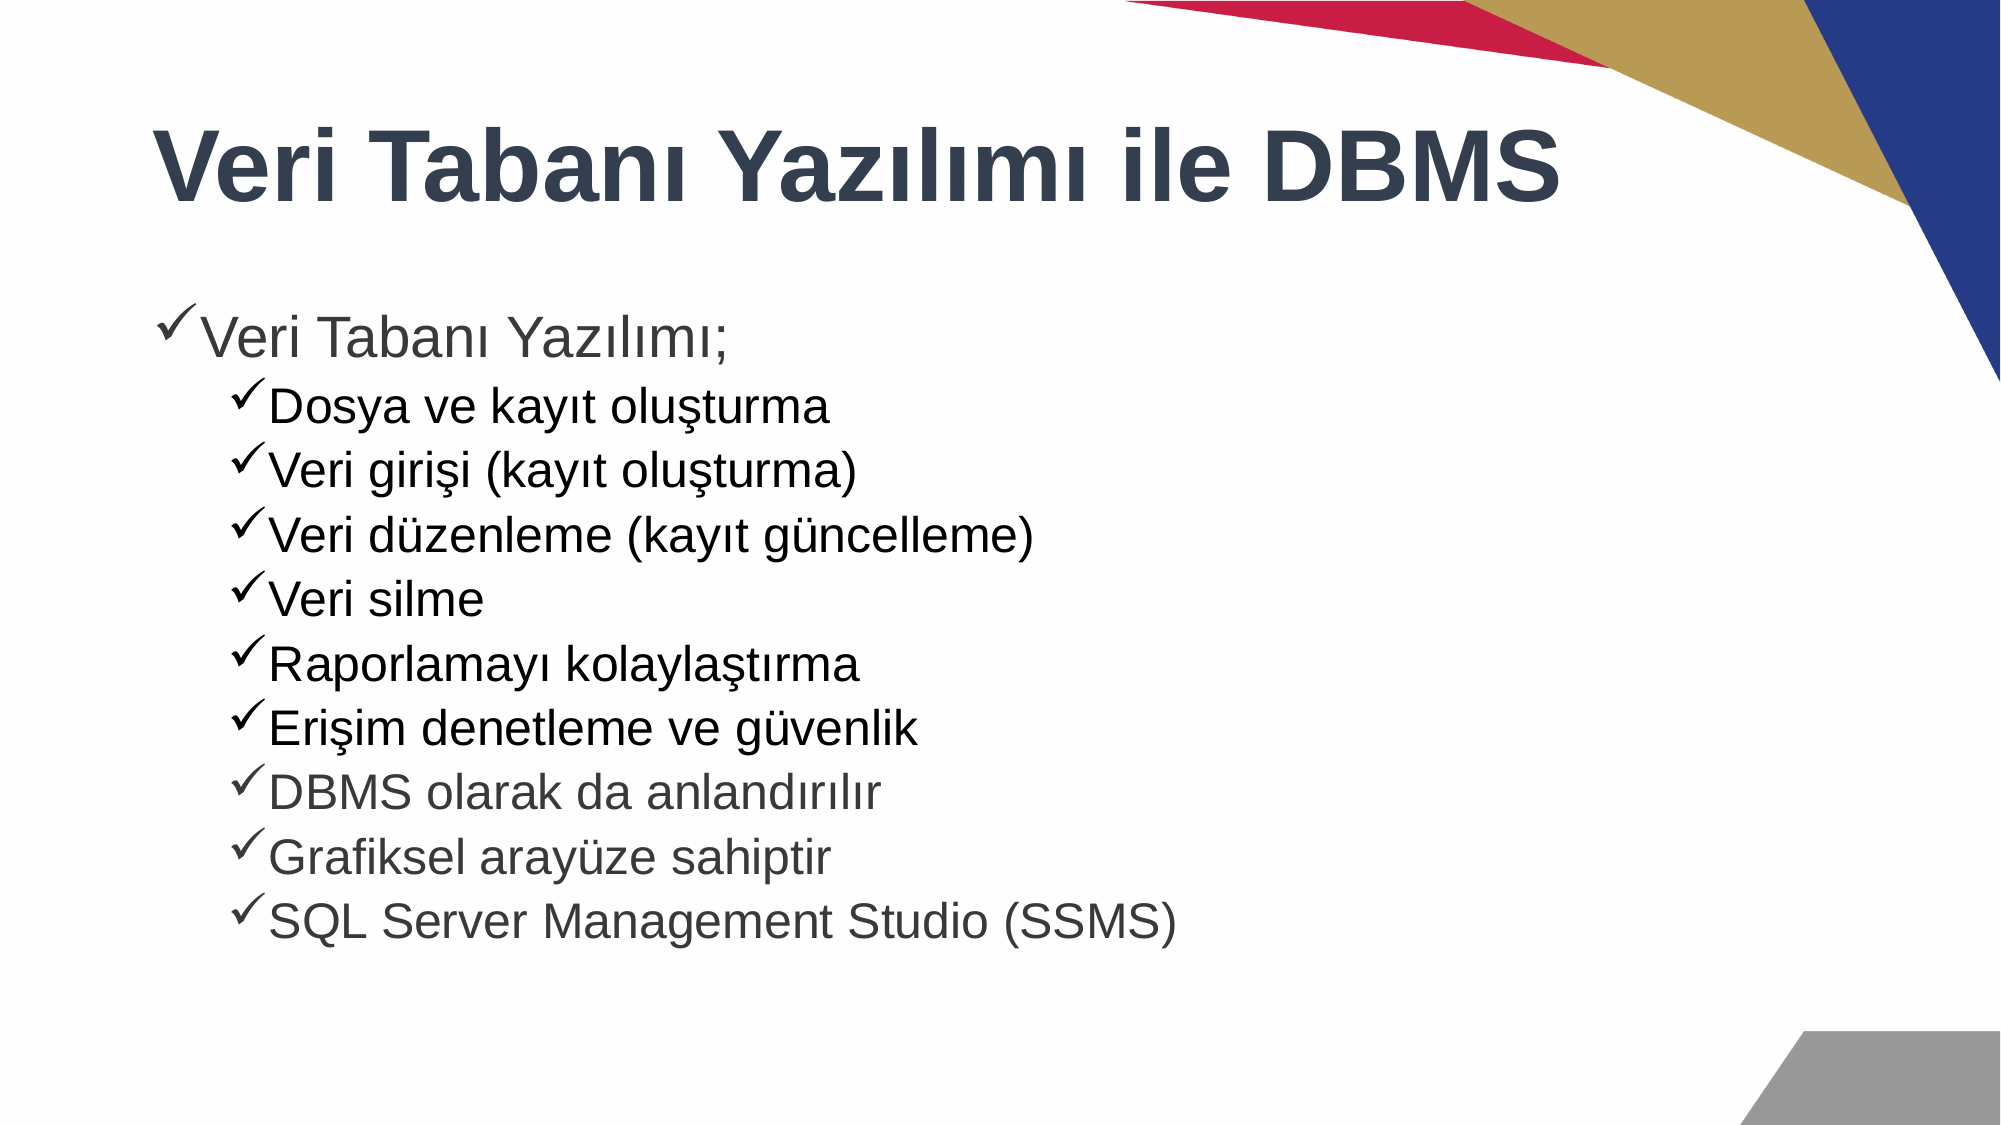

# Veri Tabanı Yazılımı ile DBMS
Veri Tabanı Yazılımı;
Dosya ve kayıt oluşturma
Veri girişi (kayıt oluşturma)
Veri düzenleme (kayıt güncelleme)
Veri silme
Raporlamayı kolaylaştırma
Erişim denetleme ve güvenlik
DBMS olarak da anlandırılır
Grafiksel arayüze sahiptir
SQL Server Management Studio (SSMS)